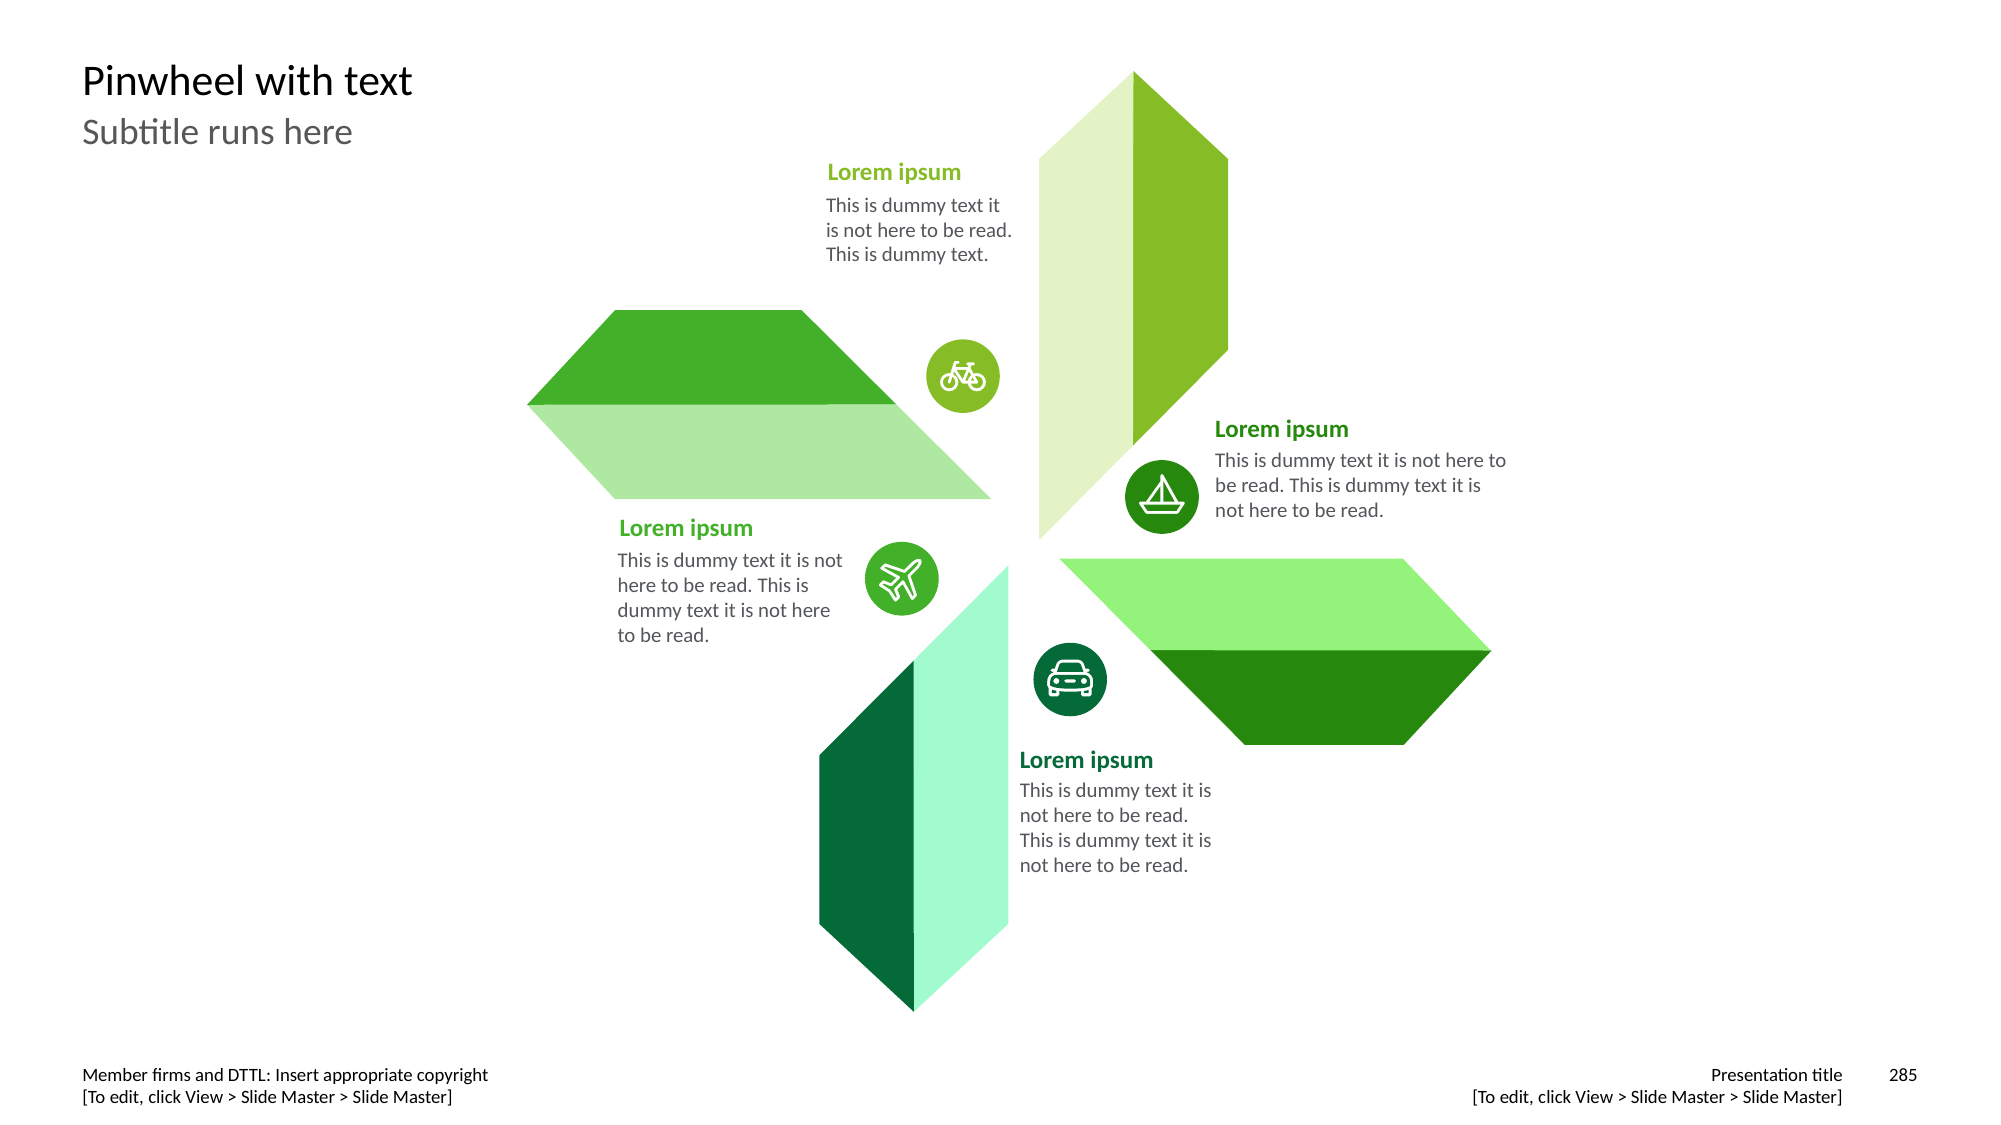

# Pinwheel with text
Subtitle runs here
Lorem ipsum
This is dummy text it is not here to be read. This is dummy text.

Lorem ipsum
This is dummy text it is not here to be read. This is dummy text it is not here to be read.

Lorem ipsum

This is dummy text it is not here to be read. This is dummy text it is not here to be read.

Lorem ipsum
This is dummy text it is not here to be read. This is dummy text it is not here to be read.